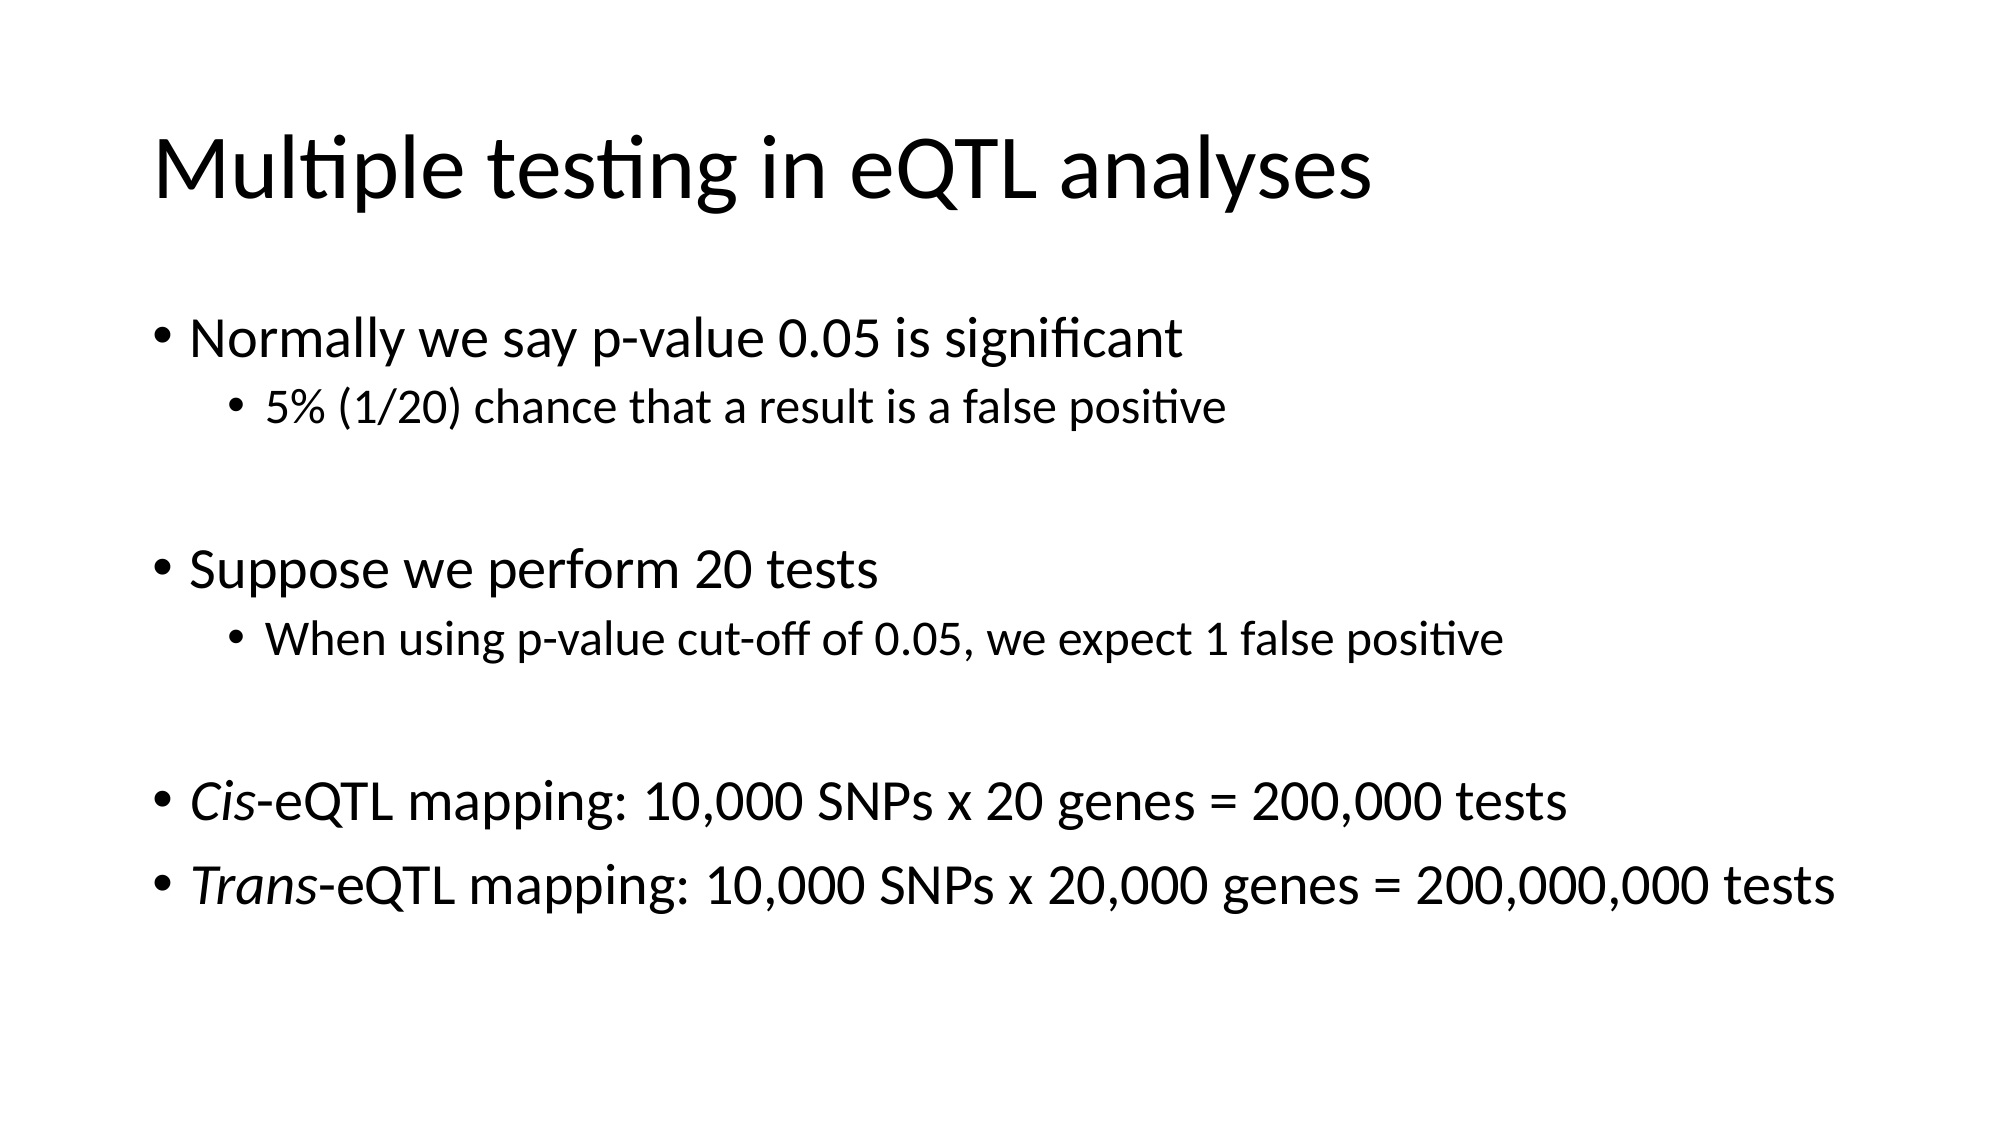

# Multiple testing in eQTL analyses
Normally we say p-value 0.05 is significant
5% (1/20) chance that a result is a false positive

Suppose we perform 20 tests
When using p-value cut-off of 0.05, we expect 1 false positive

Cis-eQTL mapping: 10,000 SNPs x 20 genes = 200,000 tests
Trans-eQTL mapping: 10,000 SNPs x 20,000 genes = 200,000,000 tests